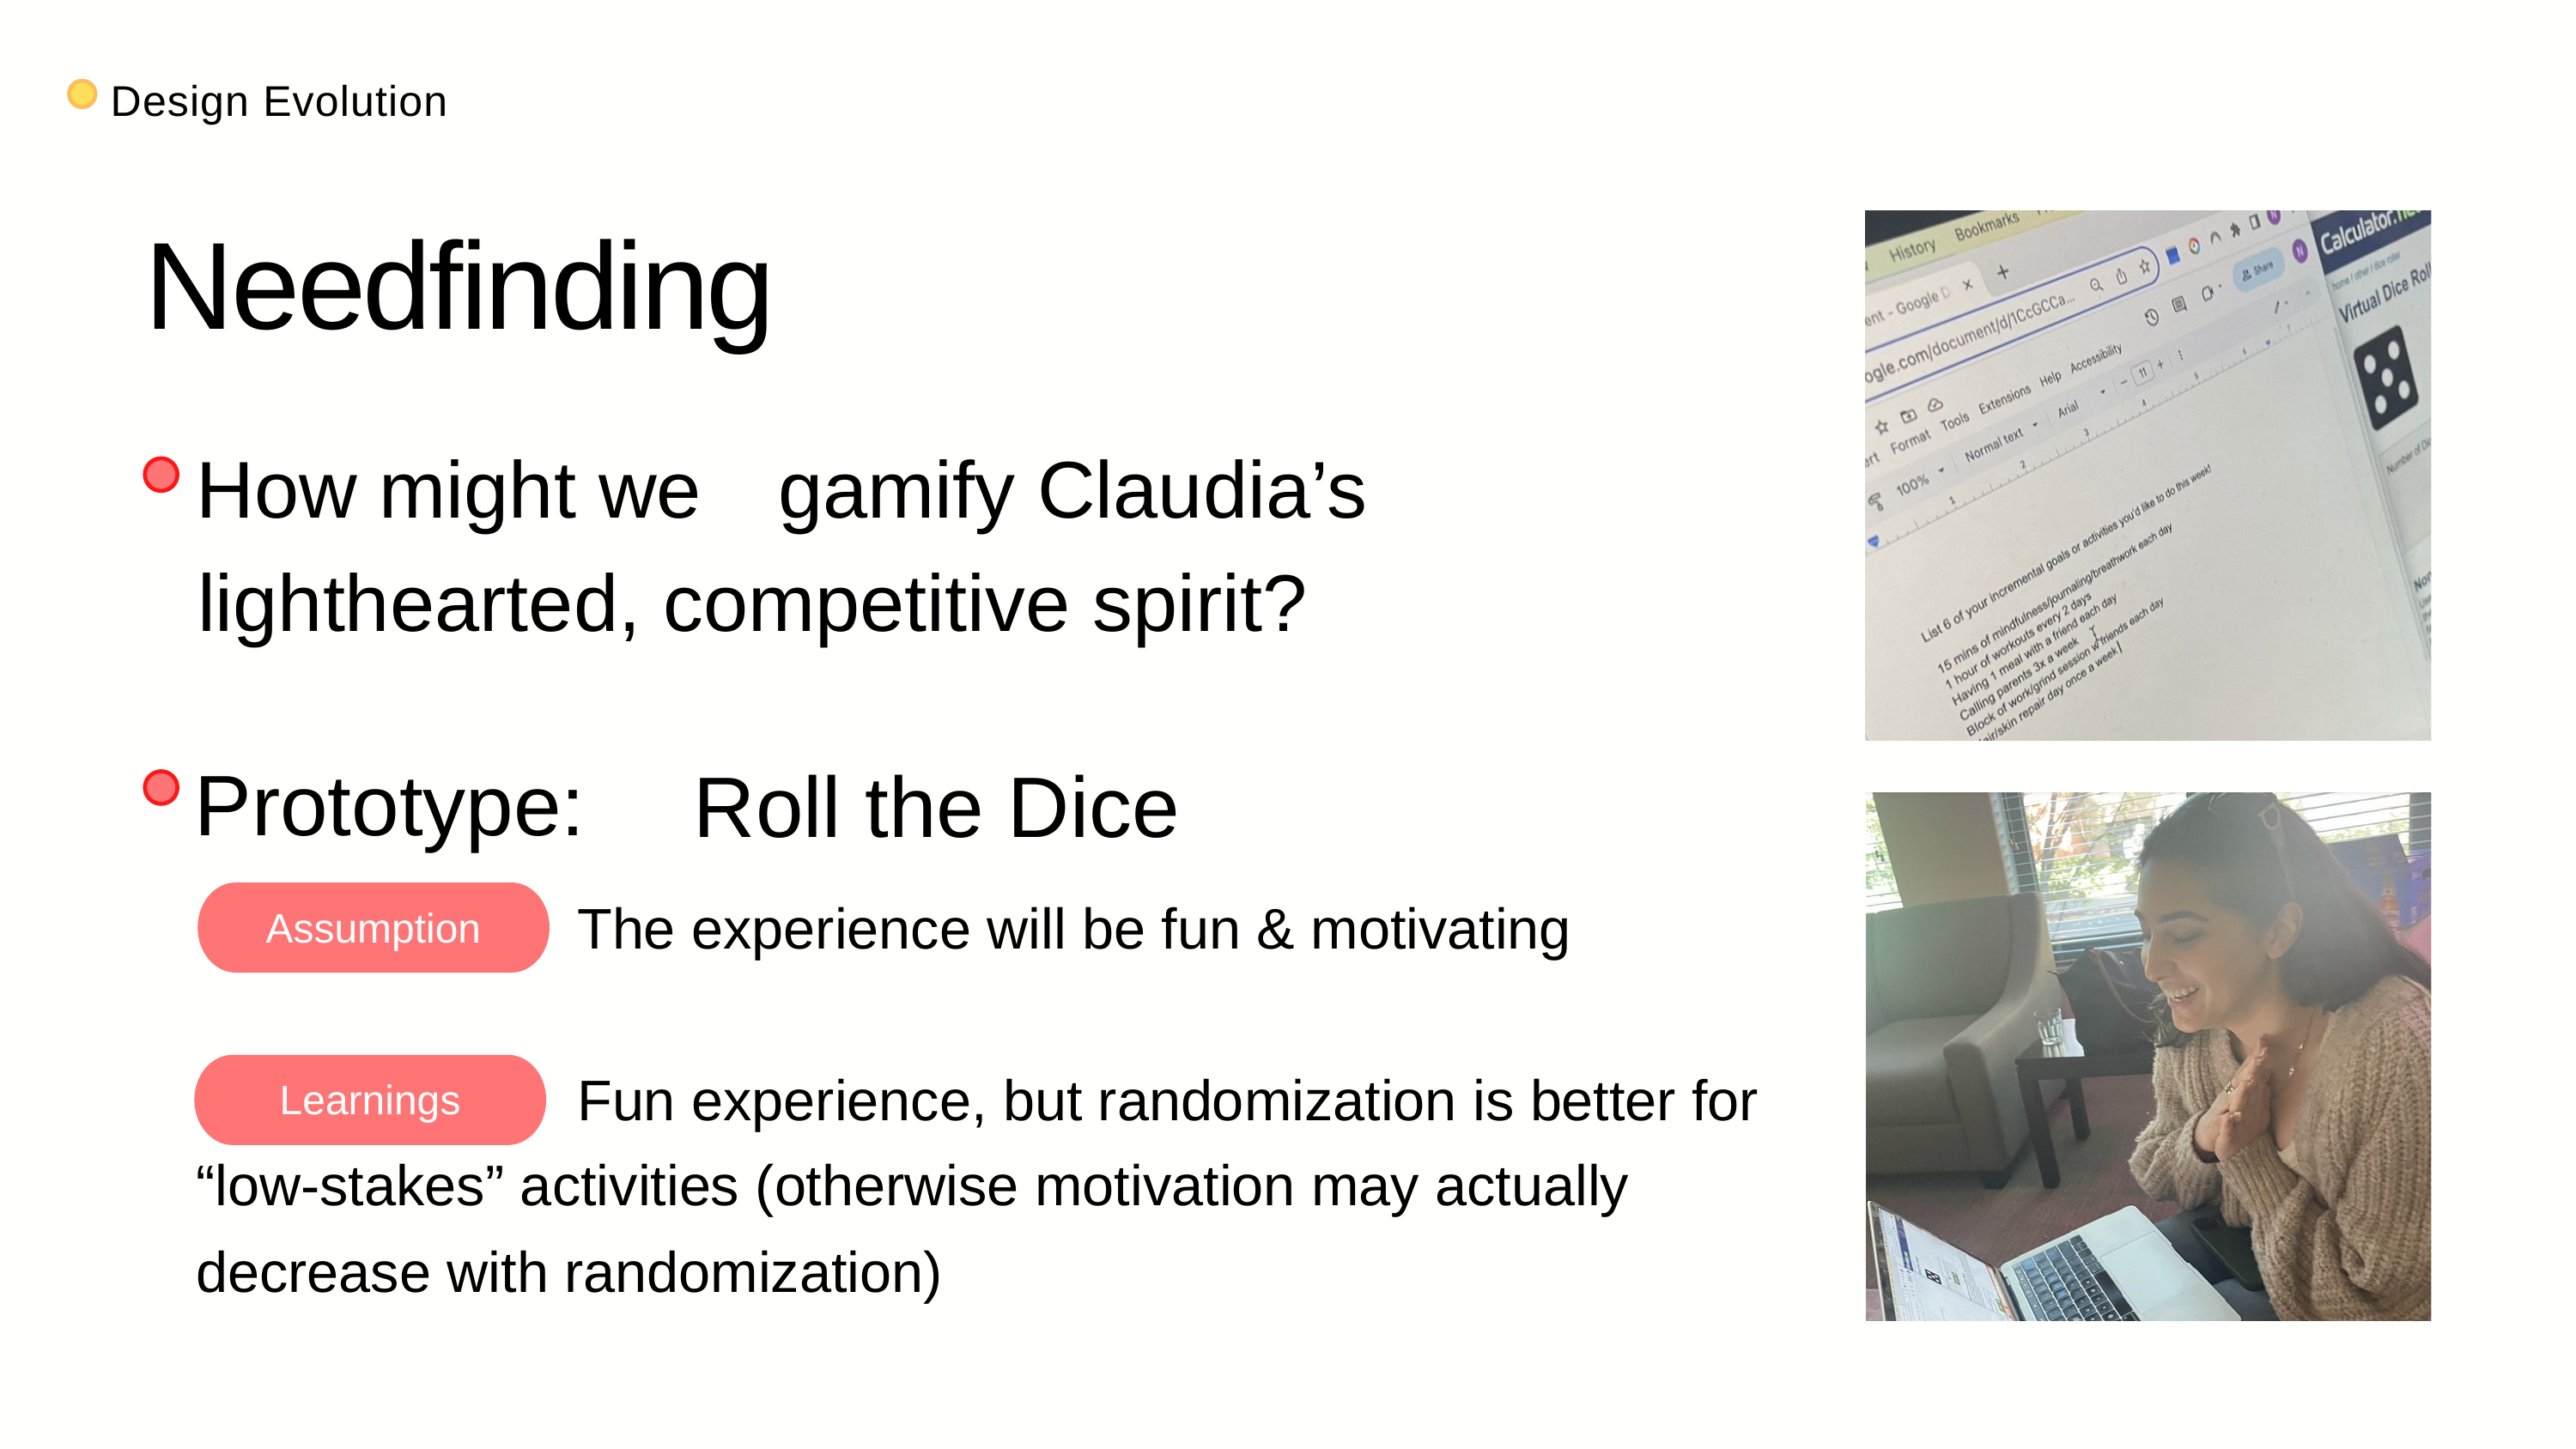

Design Evolution

Needfinding
How might we
                          gamify Claudia’s lighthearted, competitive spirit?

Prototype:
Roll the Dice

                        The experience will be fun & motivating

                        Fun experience, but randomization is better for “low-stakes” activities (otherwise motivation may actually decrease with randomization)

Assumption

Learnings